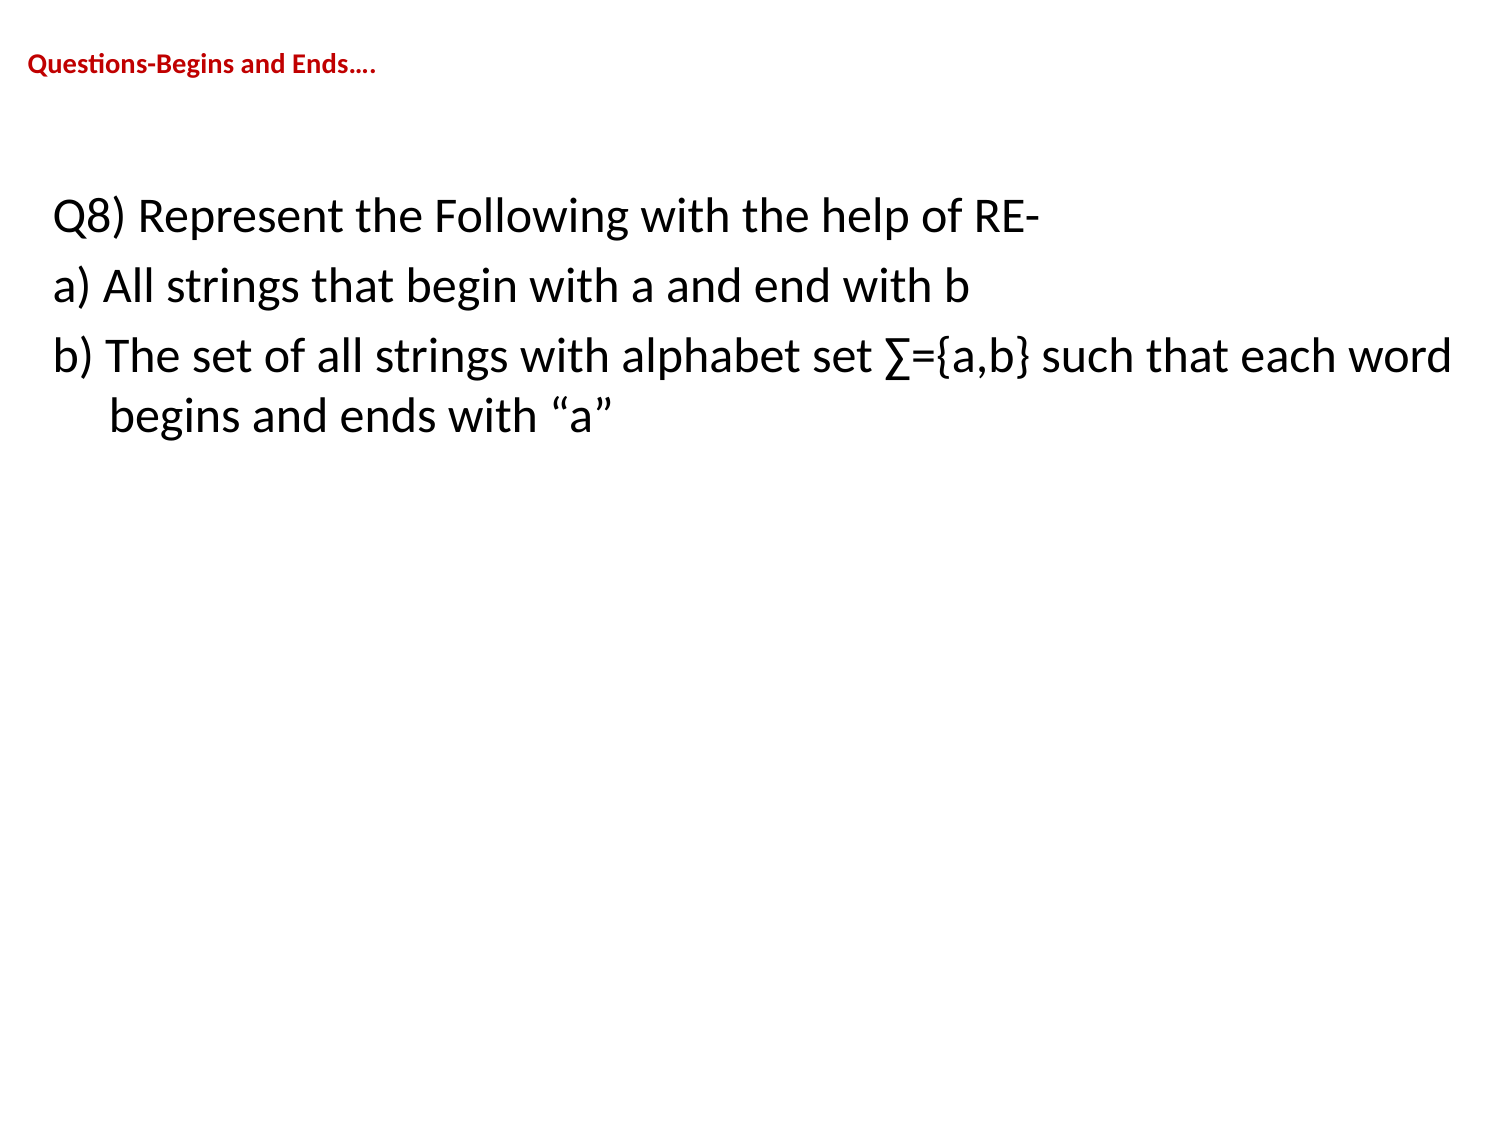

# Questions-Begins and Ends….
Q8) Represent the Following with the help of RE-
a) All strings that begin with a and end with b
b) The set of all strings with alphabet set ∑={a,b} such that each word begins and ends with “a”